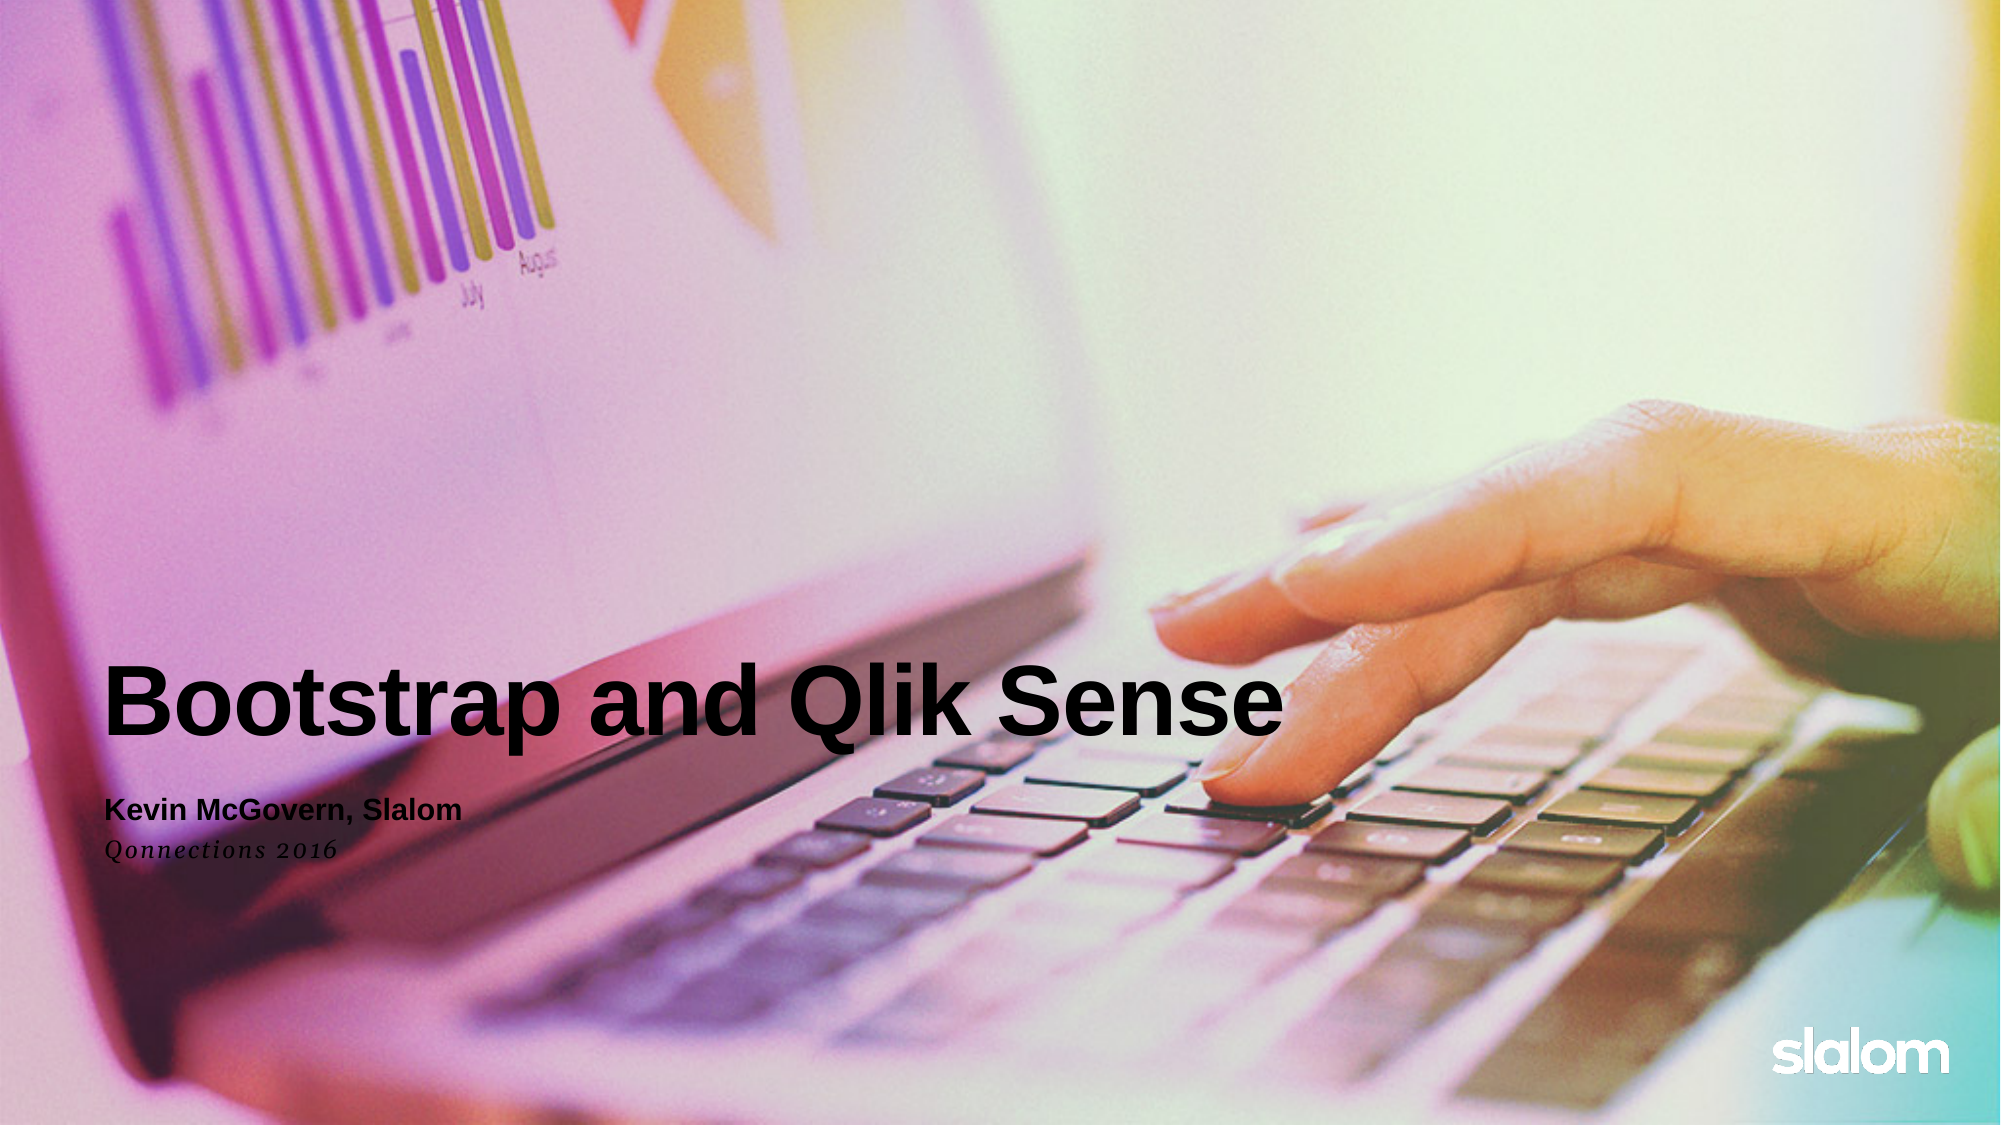

# Bootstrap and Qlik Sense
Kevin McGovern, Slalom
Qonnections 2016